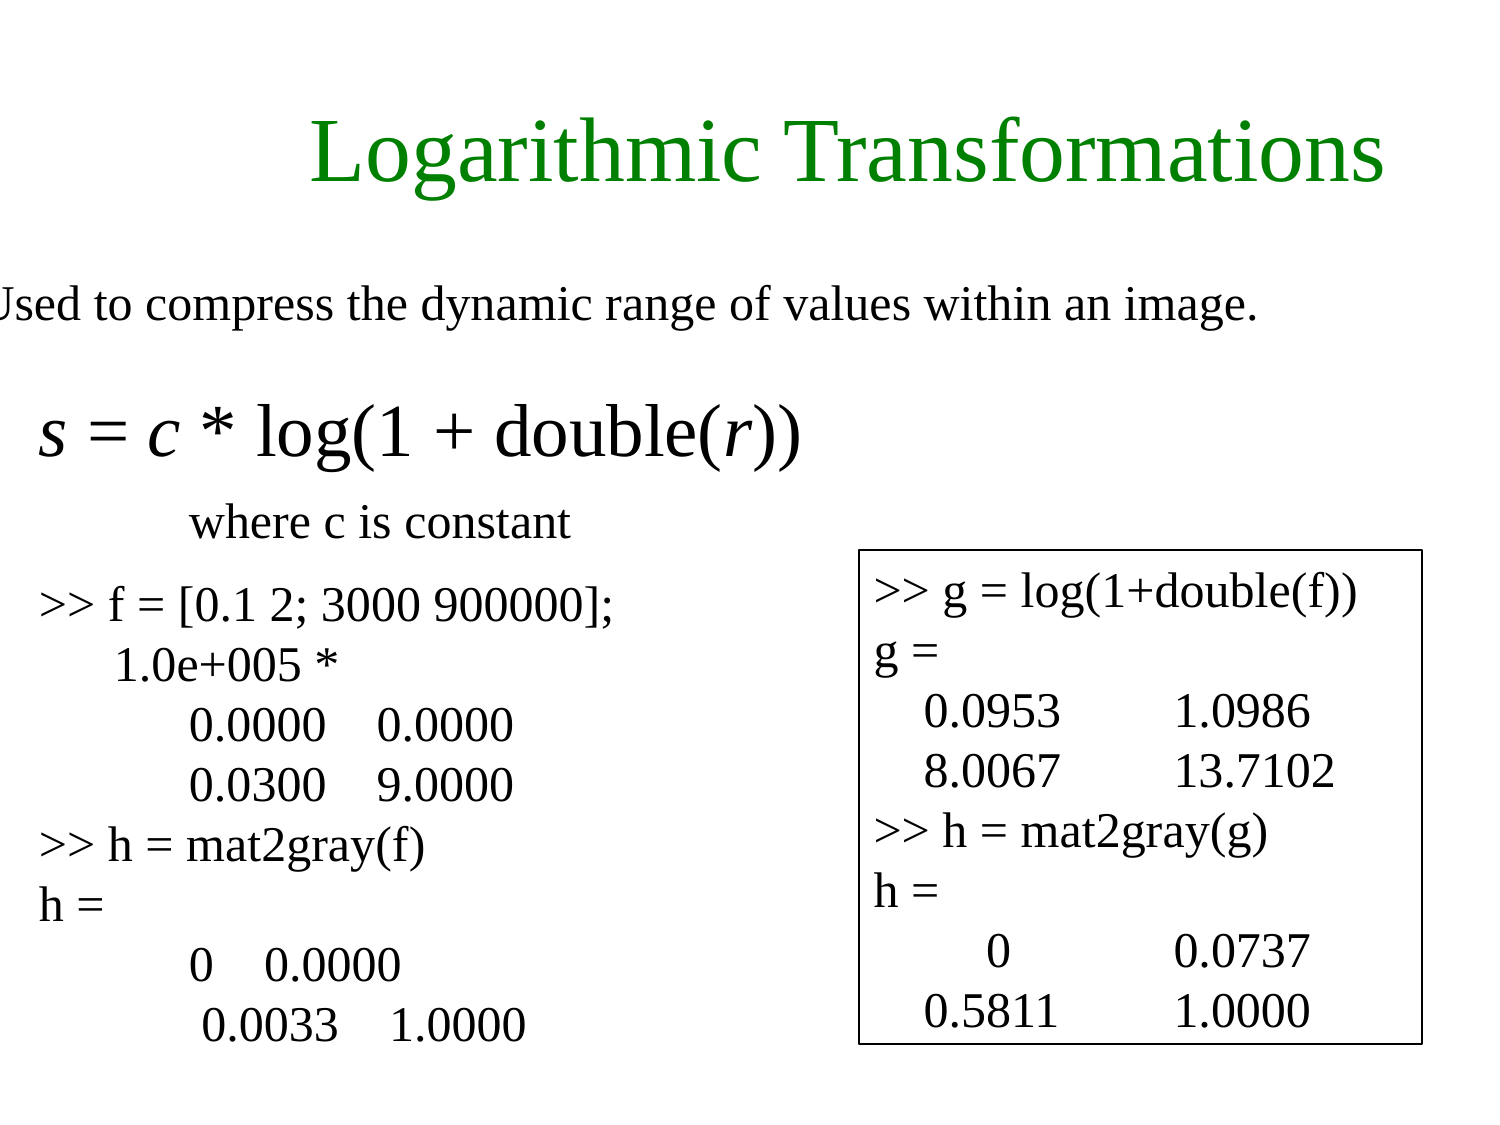

Logarithmic Transformations
Used to compress the dynamic range of values within an image.
s = c * log(1 + double(r))
	where c is constant

>> f = [0.1 2; 3000 900000];
      1.0e+005 *
    	0.0000    0.0000
    	0.0300    9.0000
>> h = mat2gray(f)
h =
 	0    0.0000
   	 0.0033    1.0000
>> g = log(1+double(f))
g =
    0.0953    	1.0986
    8.0067   	13.7102
>> h = mat2gray(g)
h =
         0    	0.0737
    0.5811    	1.0000